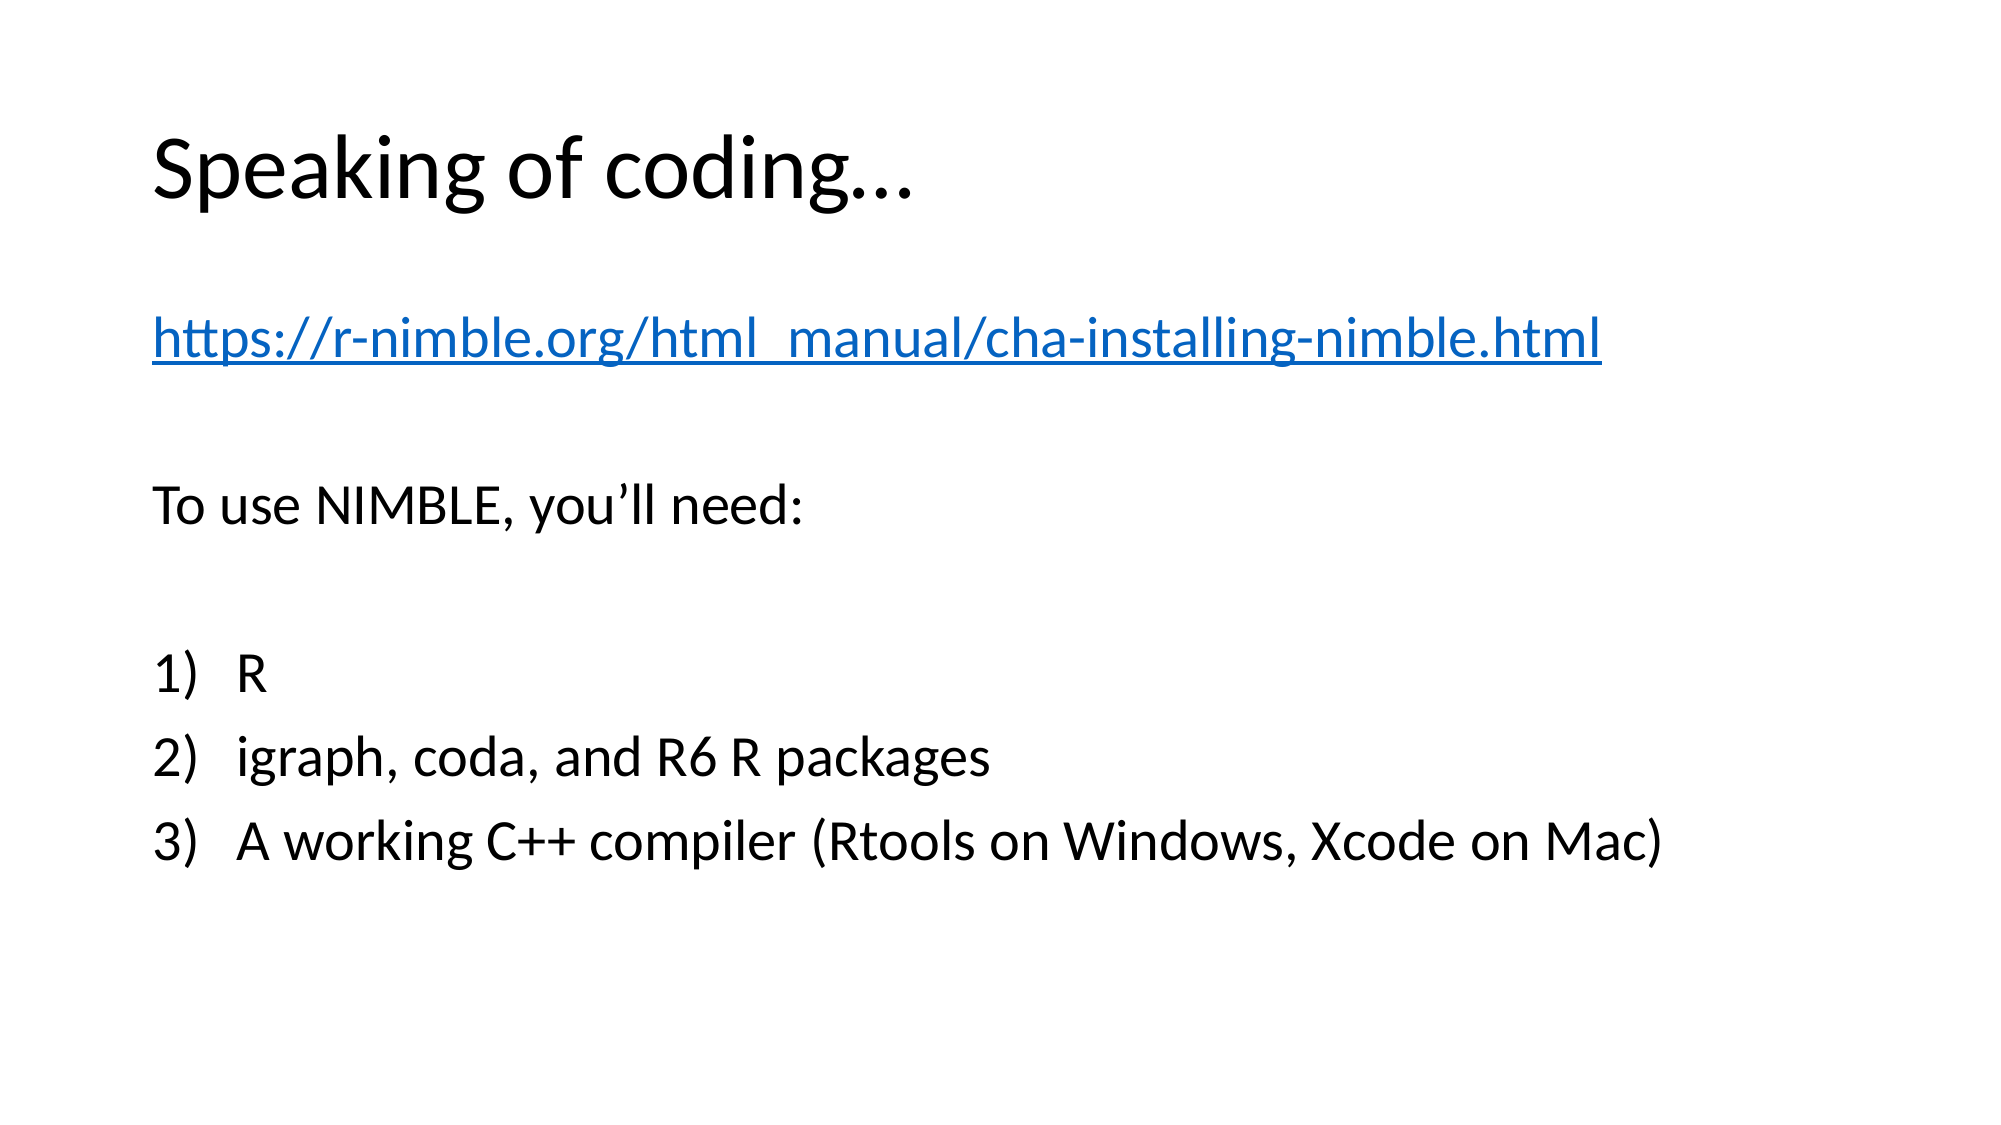

# Speaking of coding…
https://r-nimble.org/html_manual/cha-installing-nimble.html

To use NIMBLE, you’ll need:

R
igraph, coda, and R6 R packages
A working C++ compiler (Rtools on Windows, Xcode on Mac)